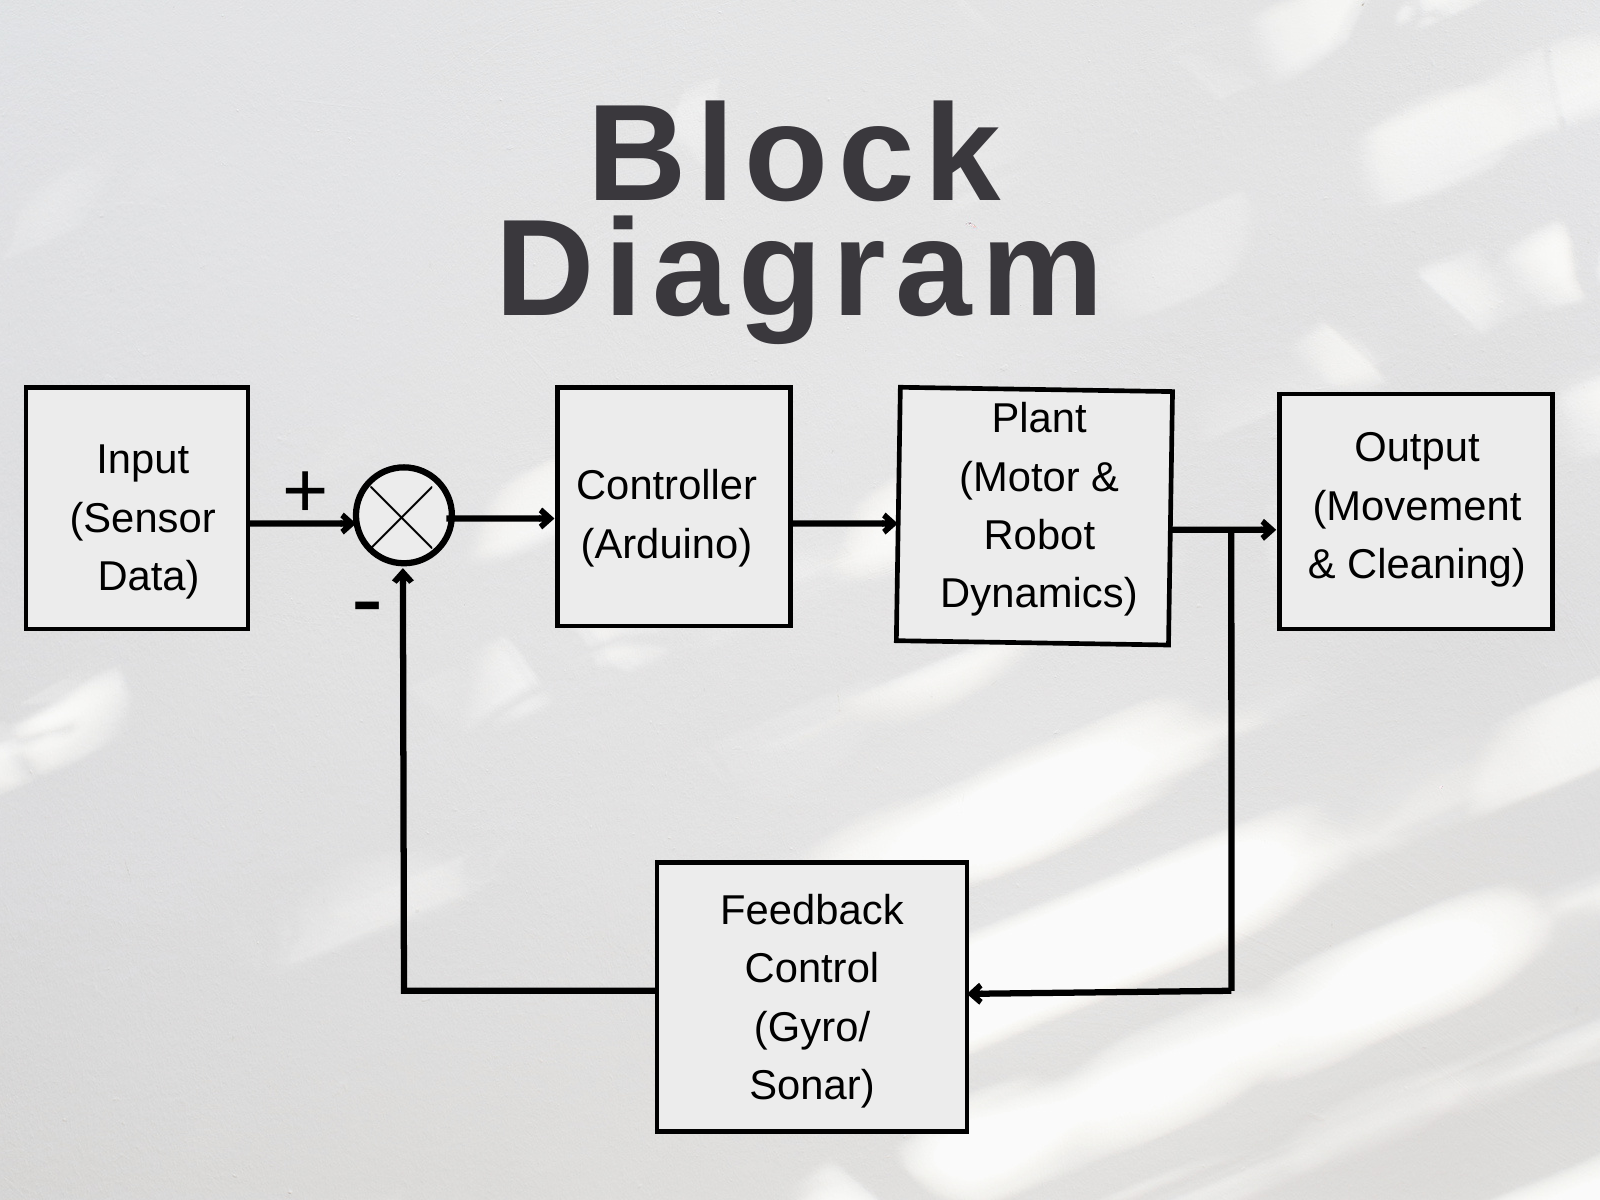

Block Diagram
Plant
(Motor &
Robot
Dynamics)

Output
(Movement
& Cleaning)
+
Input
(Sensor
Data)
Controller (Arduino)

-

Feedback
Control
(Gyro/
Sonar)